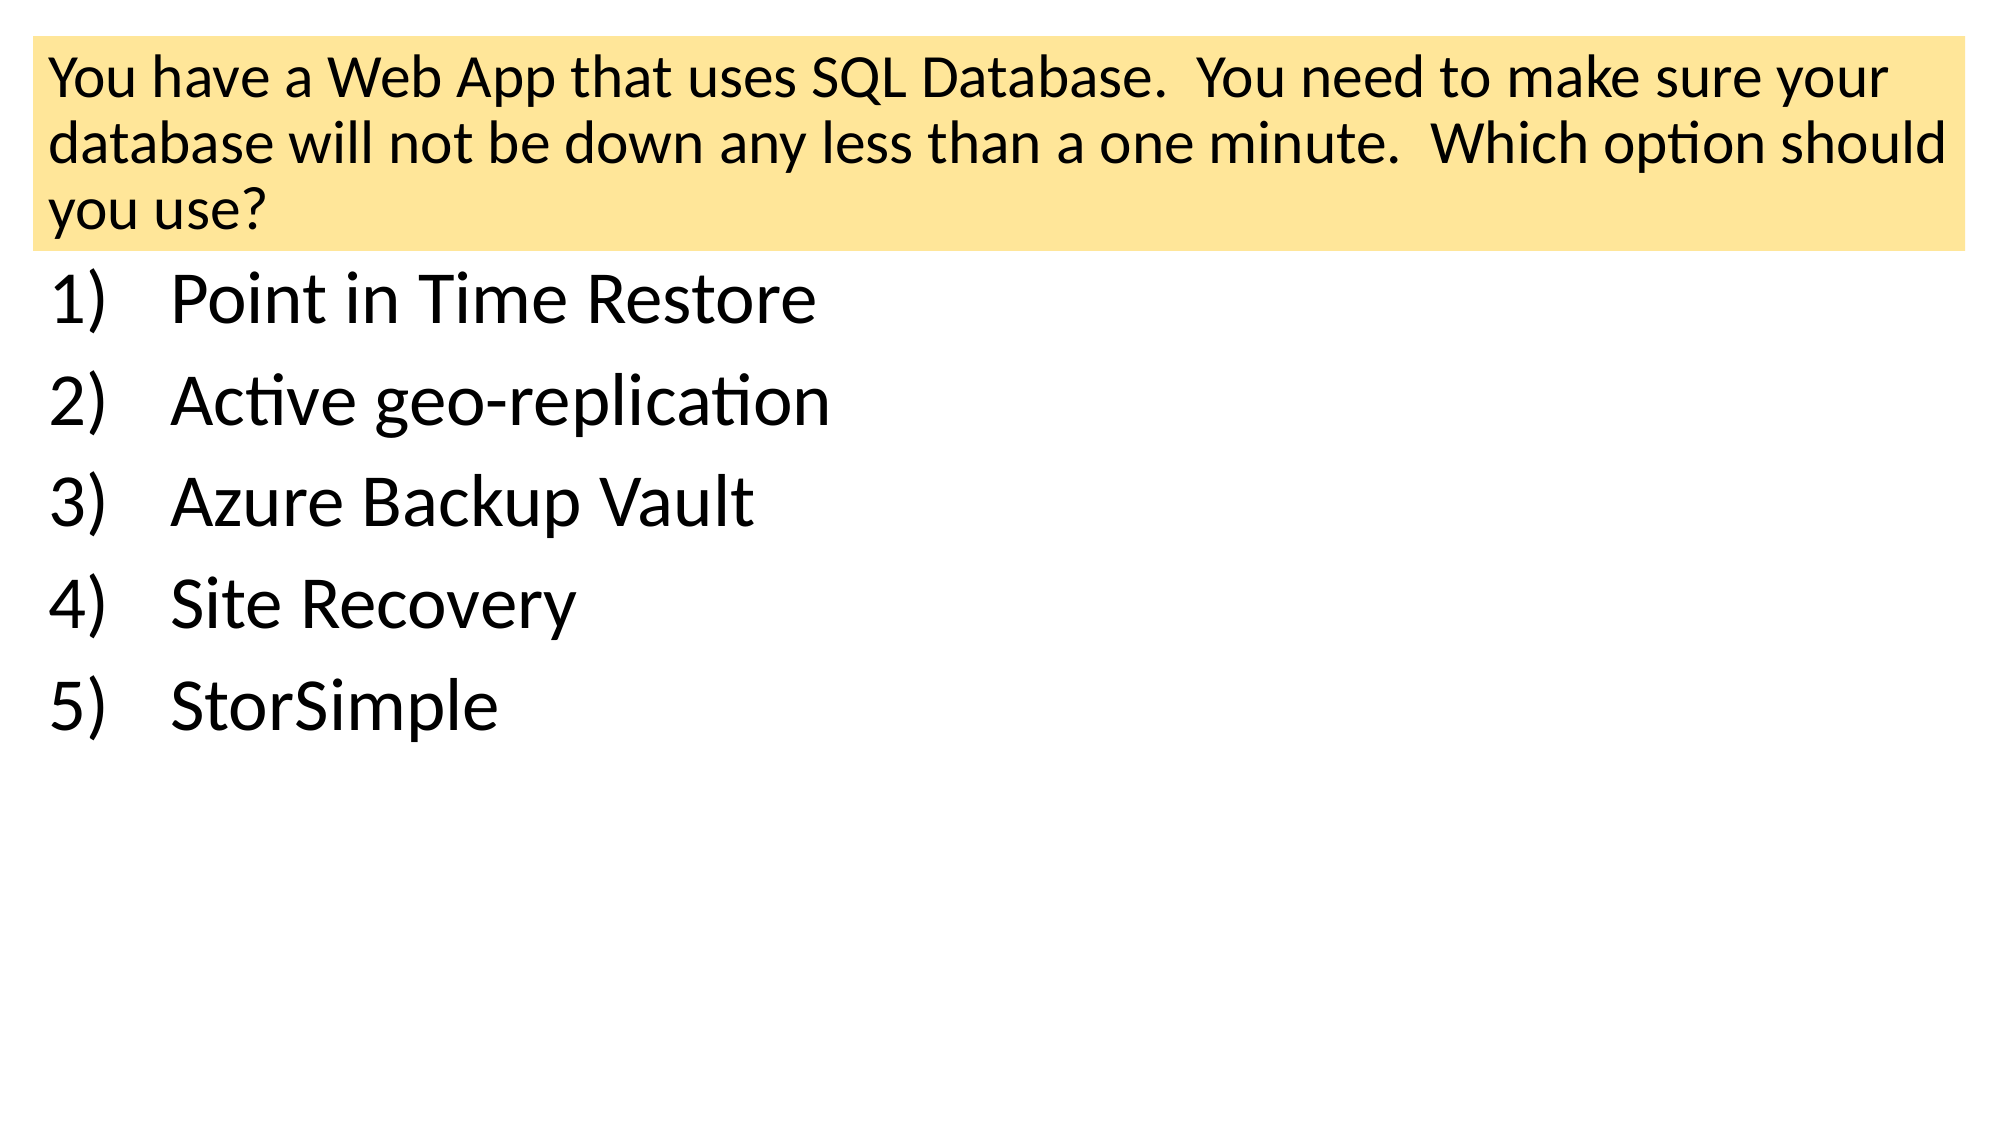

# You have a Web App that uses SQL Database.  You need to make sure your database will not be down any less than a one minute.  Which option should you use?
Point in Time Restore
Active geo-replication
Azure Backup Vault
Site Recovery
StorSimple